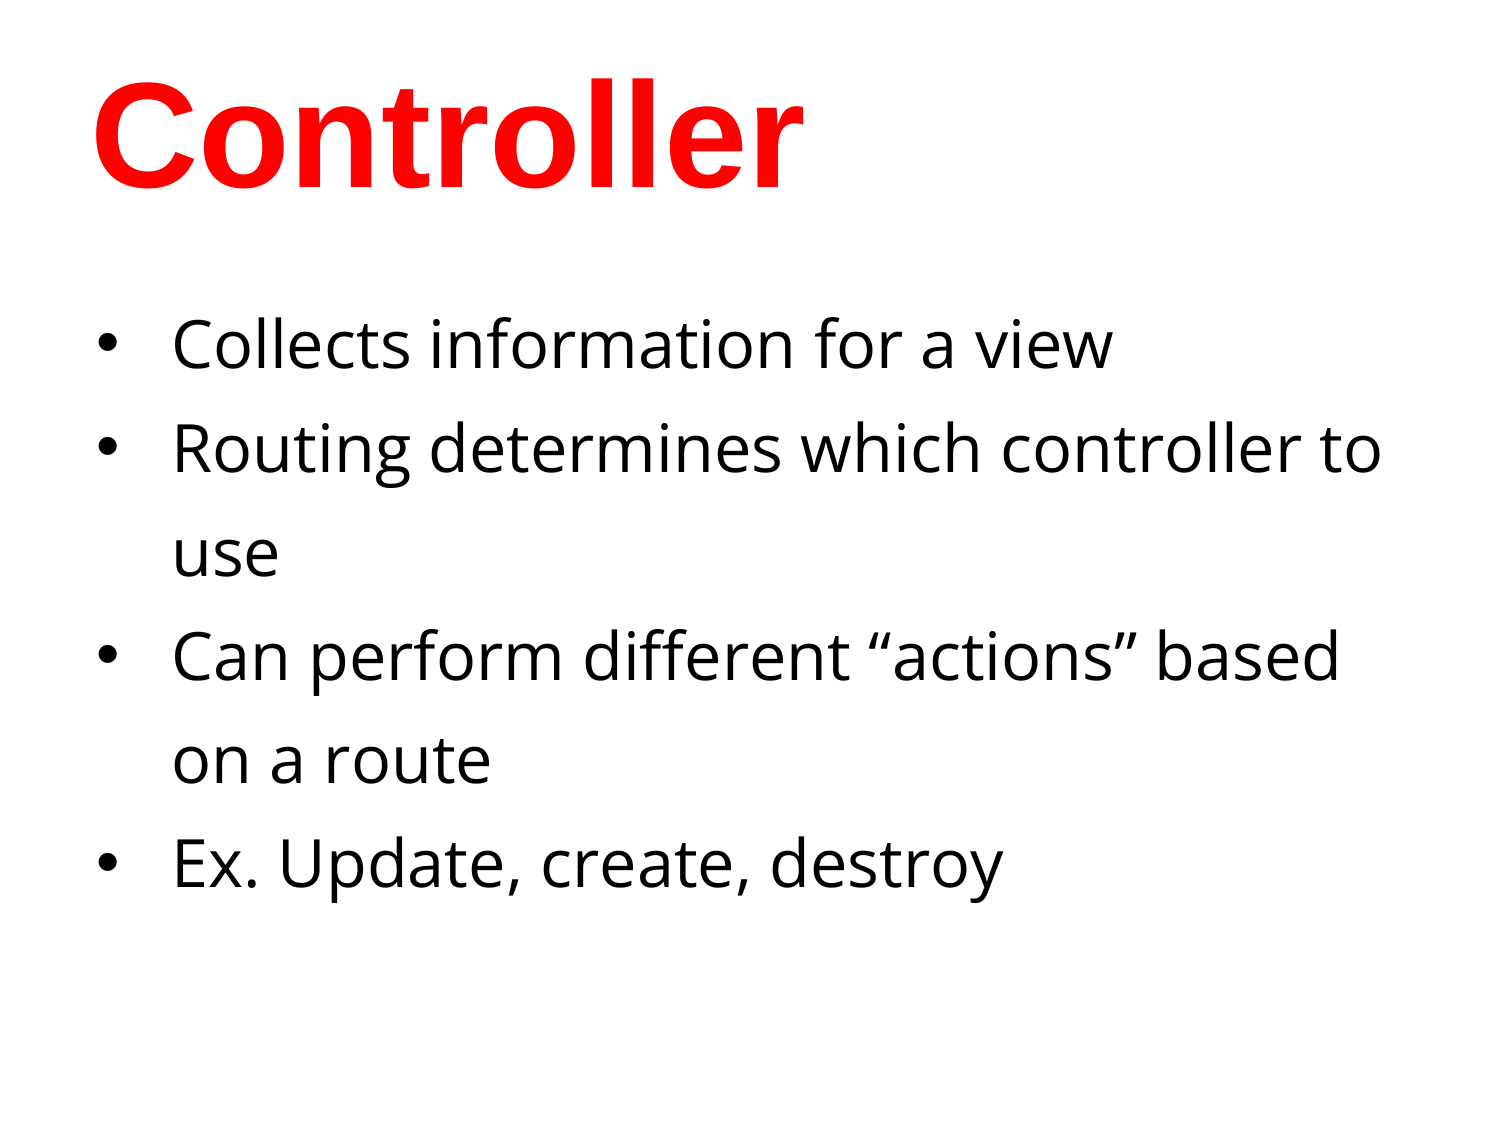

# Controller
Collects information for a view
Routing determines which controller to use
Can perform different “actions” based on a route
Ex. Update, create, destroy